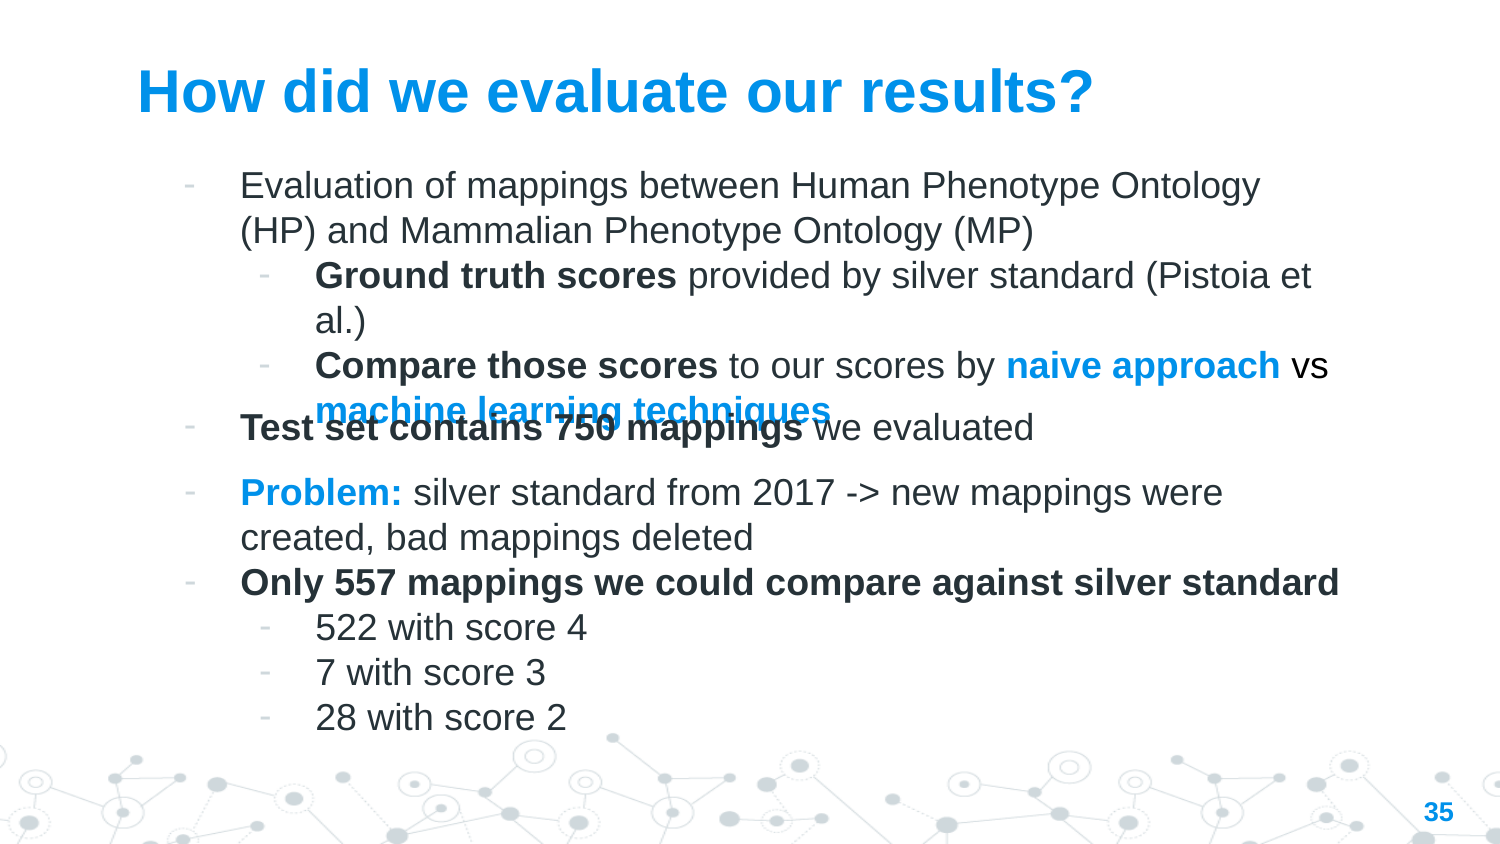

# How did we evaluate our results?
Evaluation of mappings between Human Phenotype Ontology (HP) and Mammalian Phenotype Ontology (MP)
Ground truth scores provided by silver standard (Pistoia et al.)
Compare those scores to our scores by naive approach vs machine learning techniques

Test set contains 750 mappings we evaluated
Problem: silver standard from 2017 -> new mappings were created, bad mappings deleted
Only 557 mappings we could compare against silver standard
522 with score 4
7 with score 3
28 with score 2
35